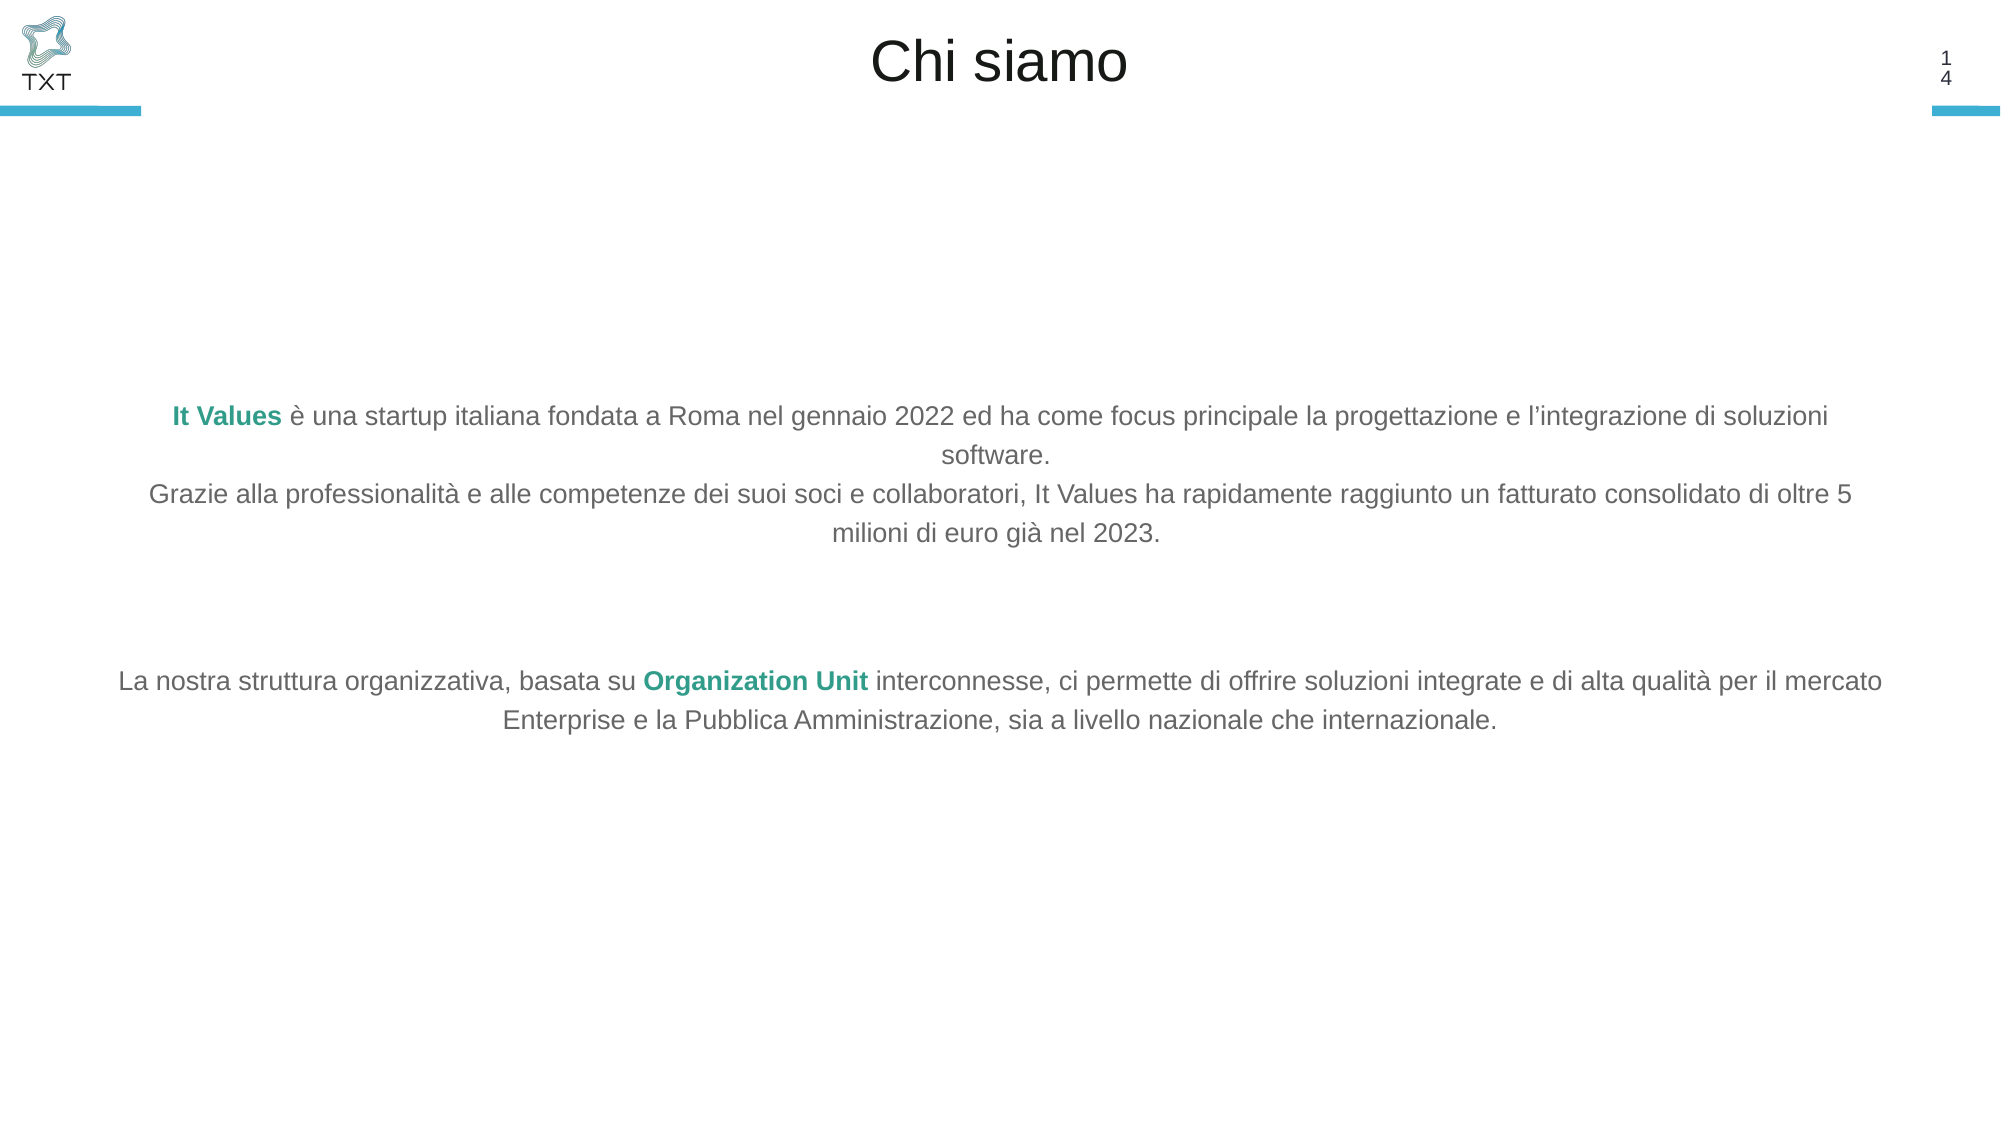

Chi siamo
14
It Values è una startup italiana fondata a Roma nel gennaio 2022 ed ha come focus principale la progettazione e l’integrazione di soluzioni software. ​
​Grazie alla professionalità e alle competenze dei suoi soci e collaboratori, It Values ha rapidamente raggiunto un fatturato consolidato di oltre 5 milioni di euro già nel 2023.

La nostra struttura organizzativa, basata su Organization Unit interconnesse, ci permette di offrire soluzioni integrate e di alta qualità per il mercato Enterprise e la Pubblica Amministrazione, sia a livello nazionale che internazionale.